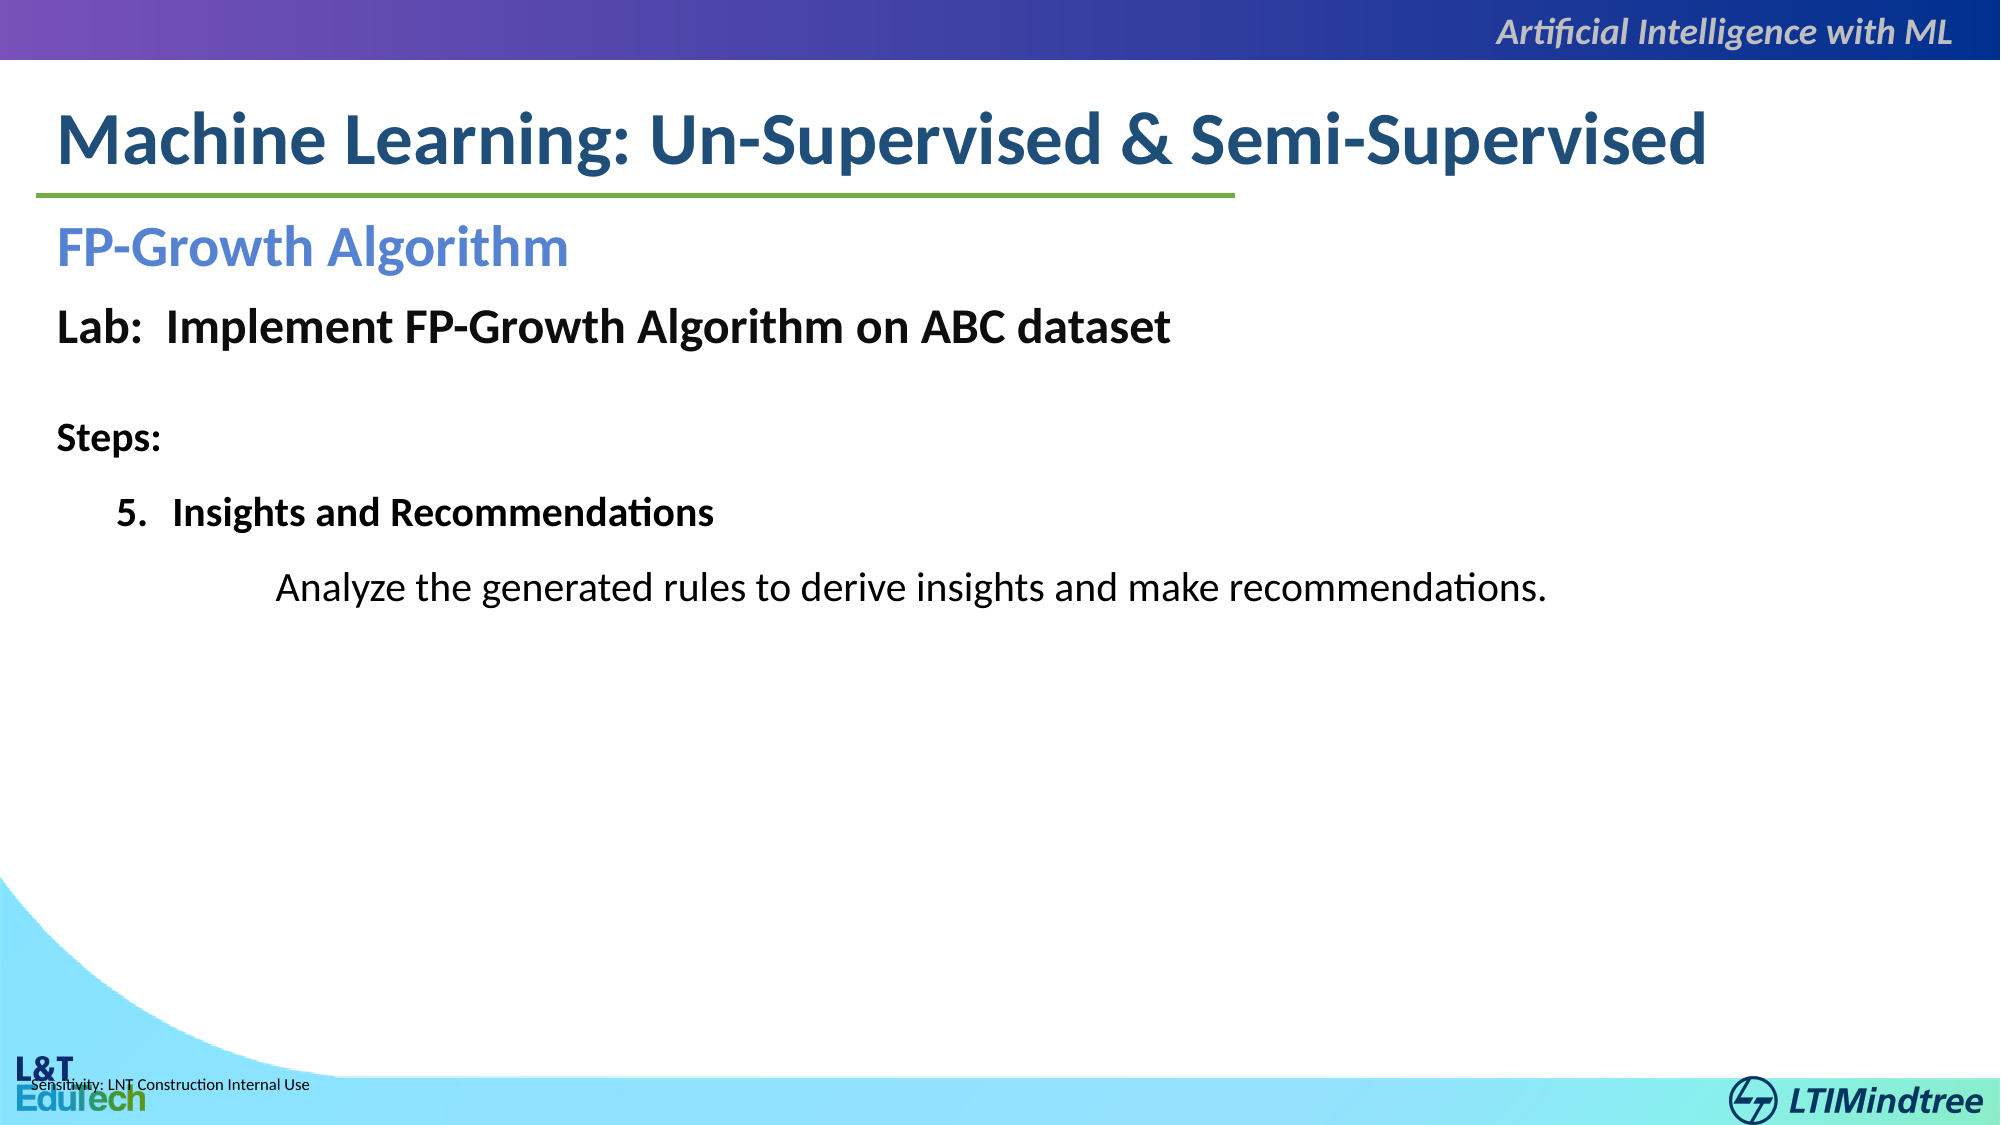

Artificial Intelligence with ML
Machine Learning: Un-Supervised & Semi-Supervised
FP-Growth Algorithm
Lab:  Implement FP-Growth Algorithm on ABC dataset

Steps:
Insights and Recommendations
	 Analyze the generated rules to derive insights and make recommendations.